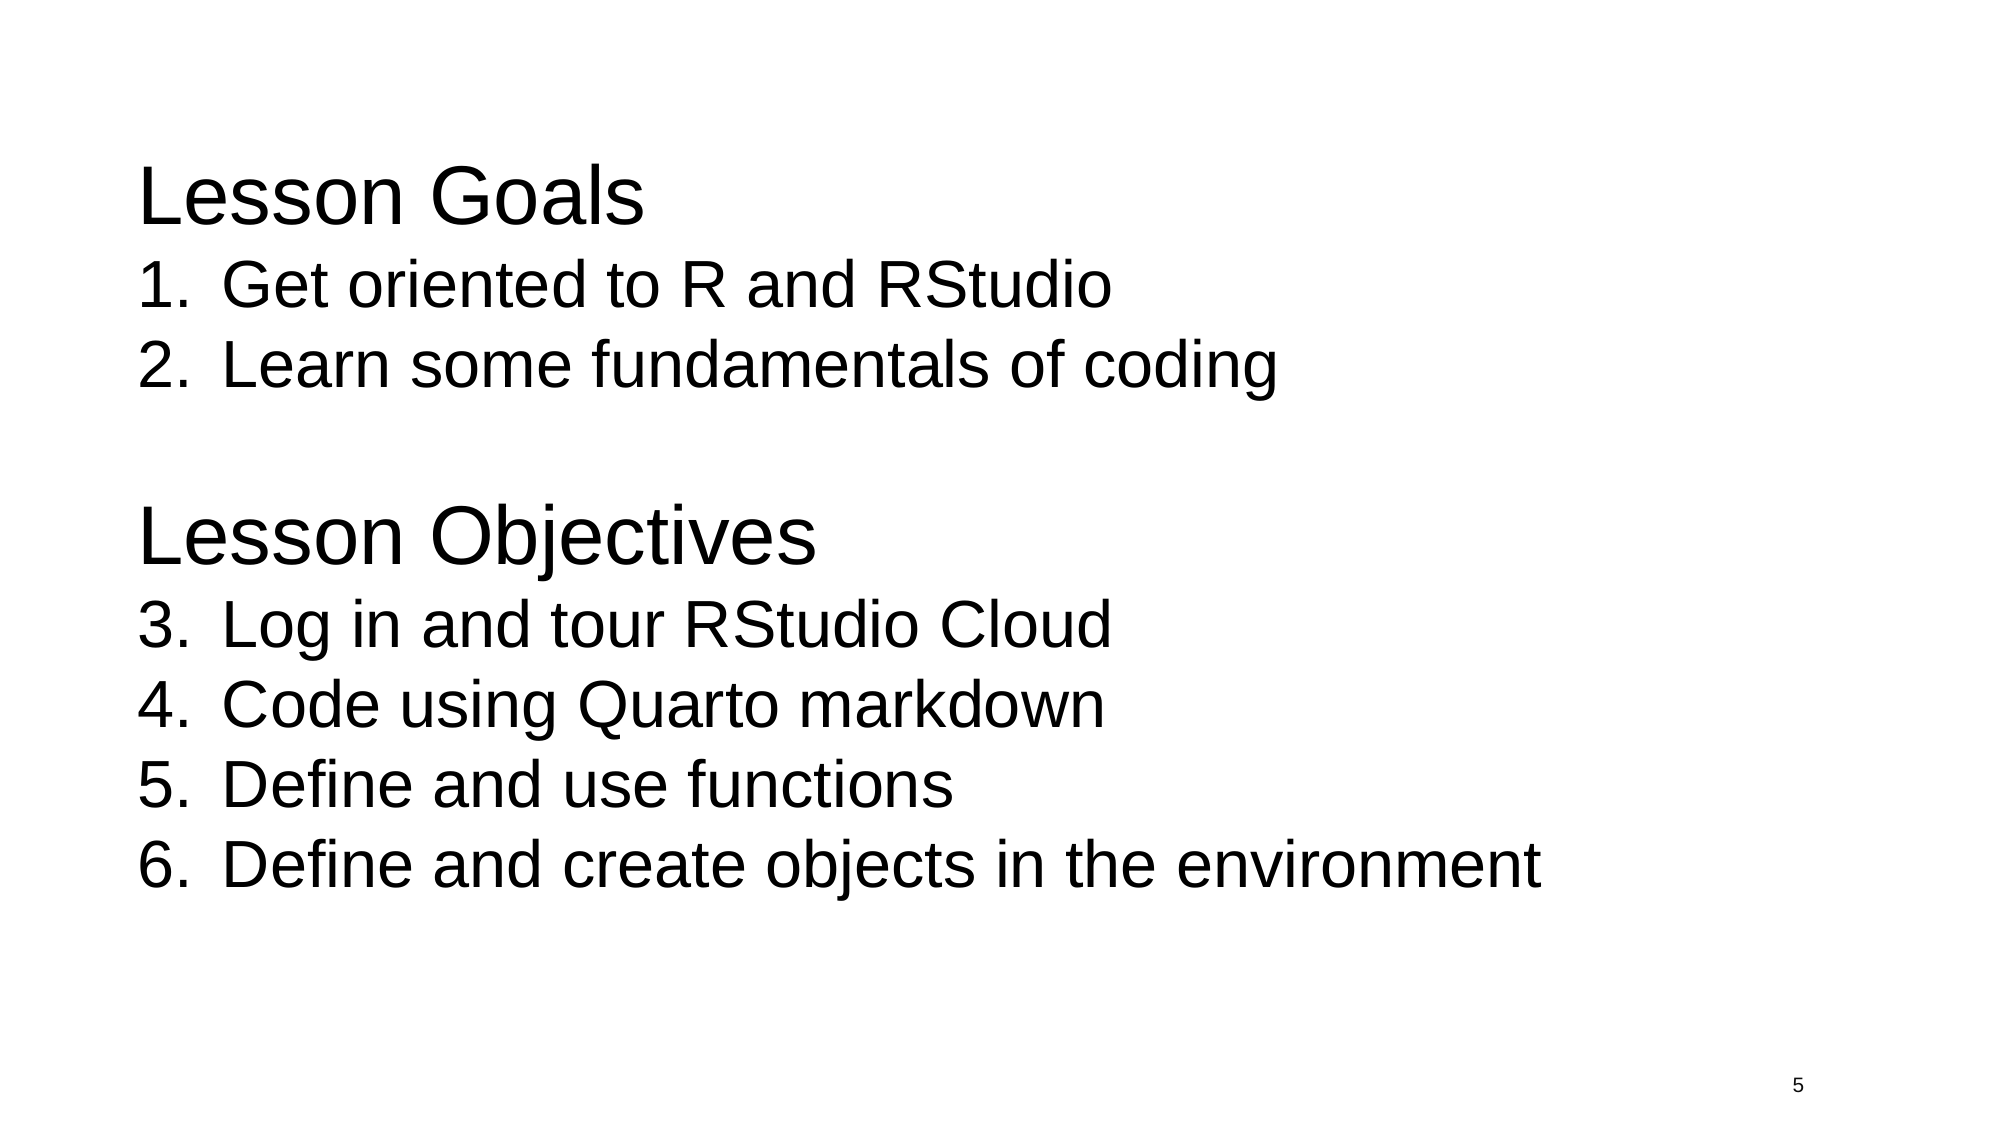

Lesson Goals
Get oriented to R and RStudio
Learn some fundamentals of coding

Lesson Objectives
Log in and tour RStudio Cloud
Code using Quarto markdown
Define and use functions
Define and create objects in the environment
5